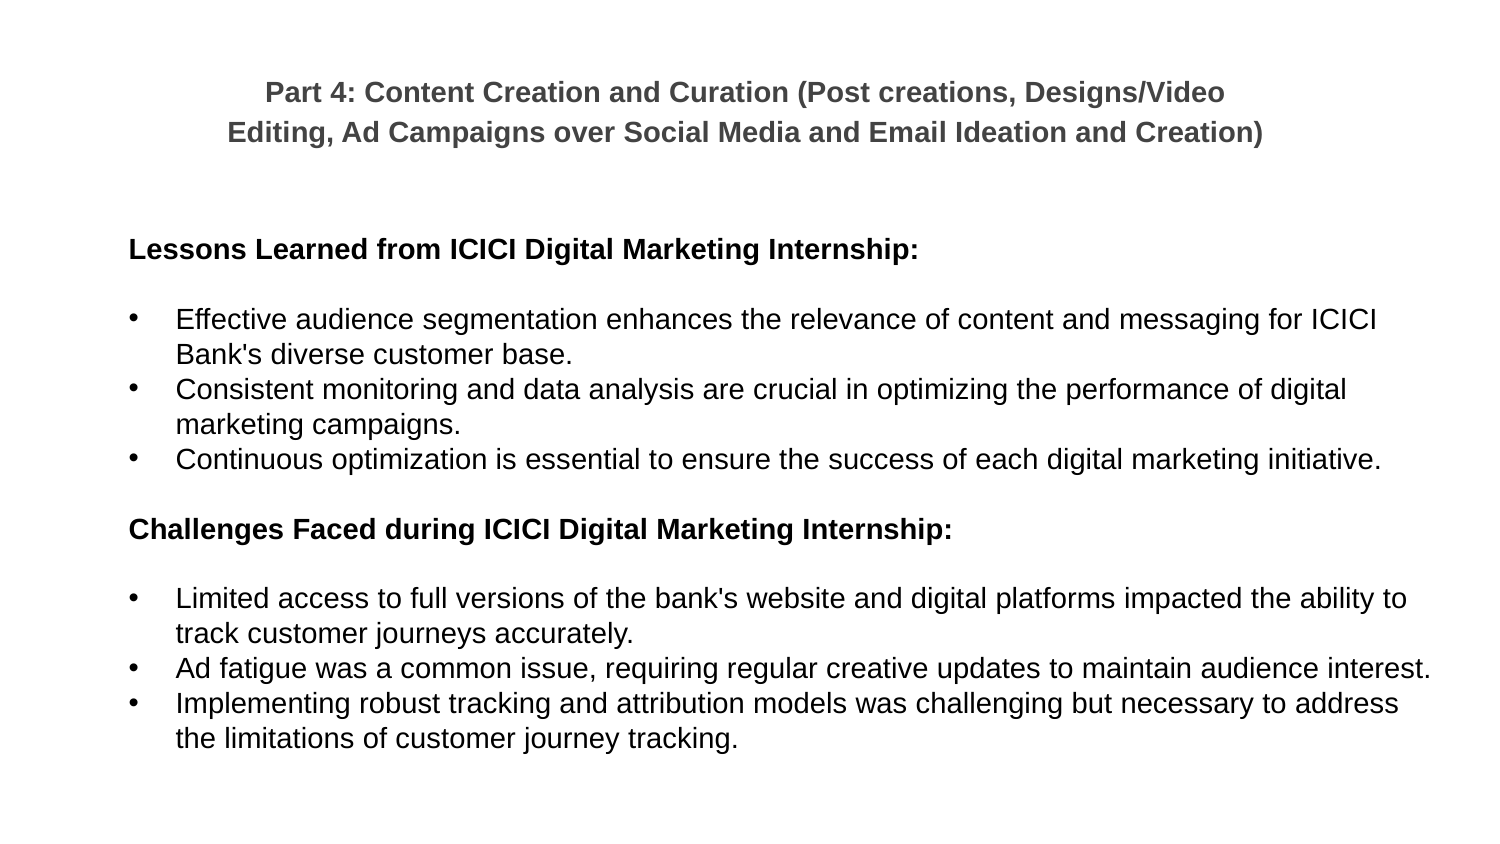

Part 4: Content Creation and Curation (Post creations, Designs/Video
Editing, Ad Campaigns over Social Media and Email Ideation and Creation)
Lessons Learned from ICICI Digital Marketing Internship:

Effective audience segmentation enhances the relevance of content and messaging for ICICI Bank's diverse customer base.
Consistent monitoring and data analysis are crucial in optimizing the performance of digital marketing campaigns.
Continuous optimization is essential to ensure the success of each digital marketing initiative.

Challenges Faced during ICICI Digital Marketing Internship:

Limited access to full versions of the bank's website and digital platforms impacted the ability to track customer journeys accurately.
Ad fatigue was a common issue, requiring regular creative updates to maintain audience interest.
Implementing robust tracking and attribution models was challenging but necessary to address the limitations of customer journey tracking.